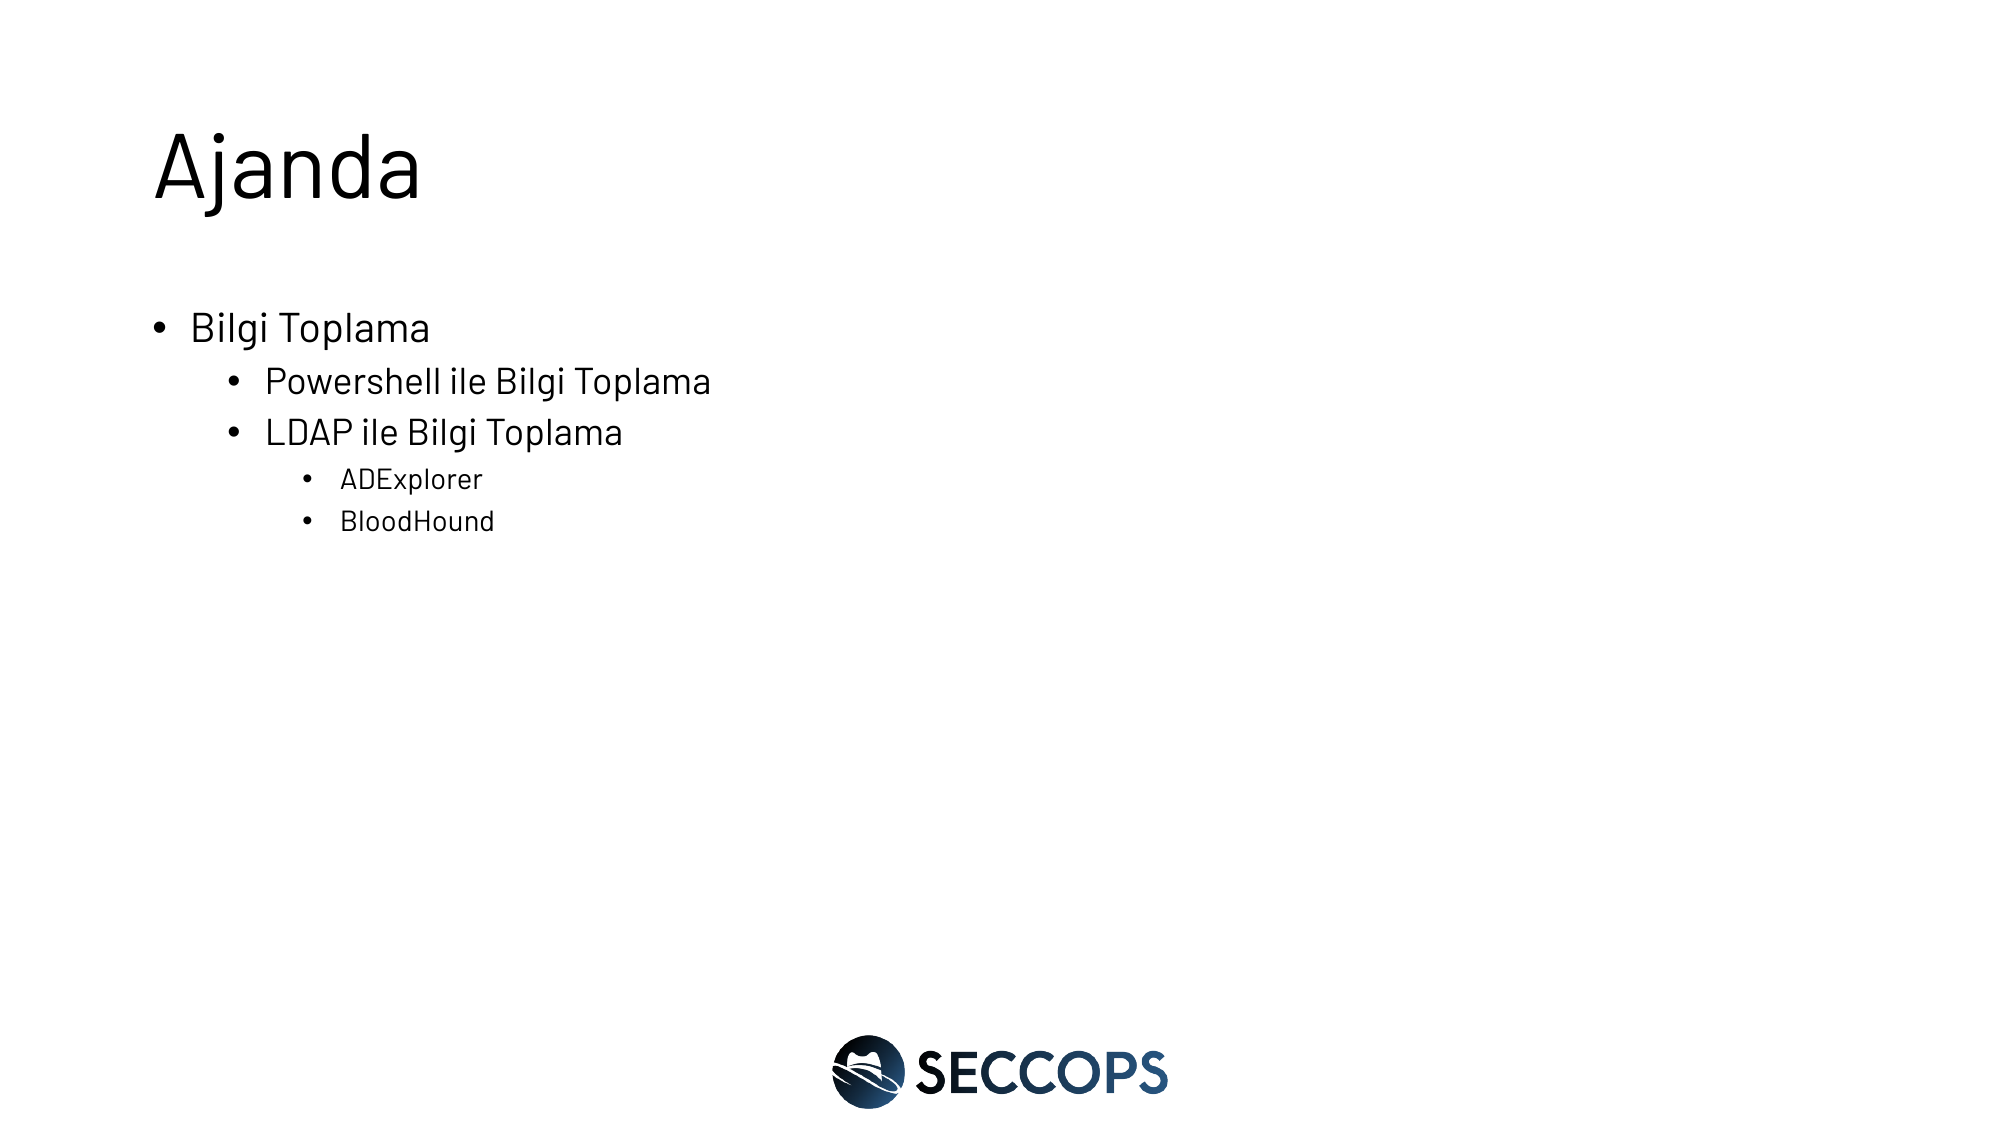

# Ajanda
Bilgi Toplama
Powershell ile Bilgi Toplama
LDAP ile Bilgi Toplama
ADExplorer
BloodHound